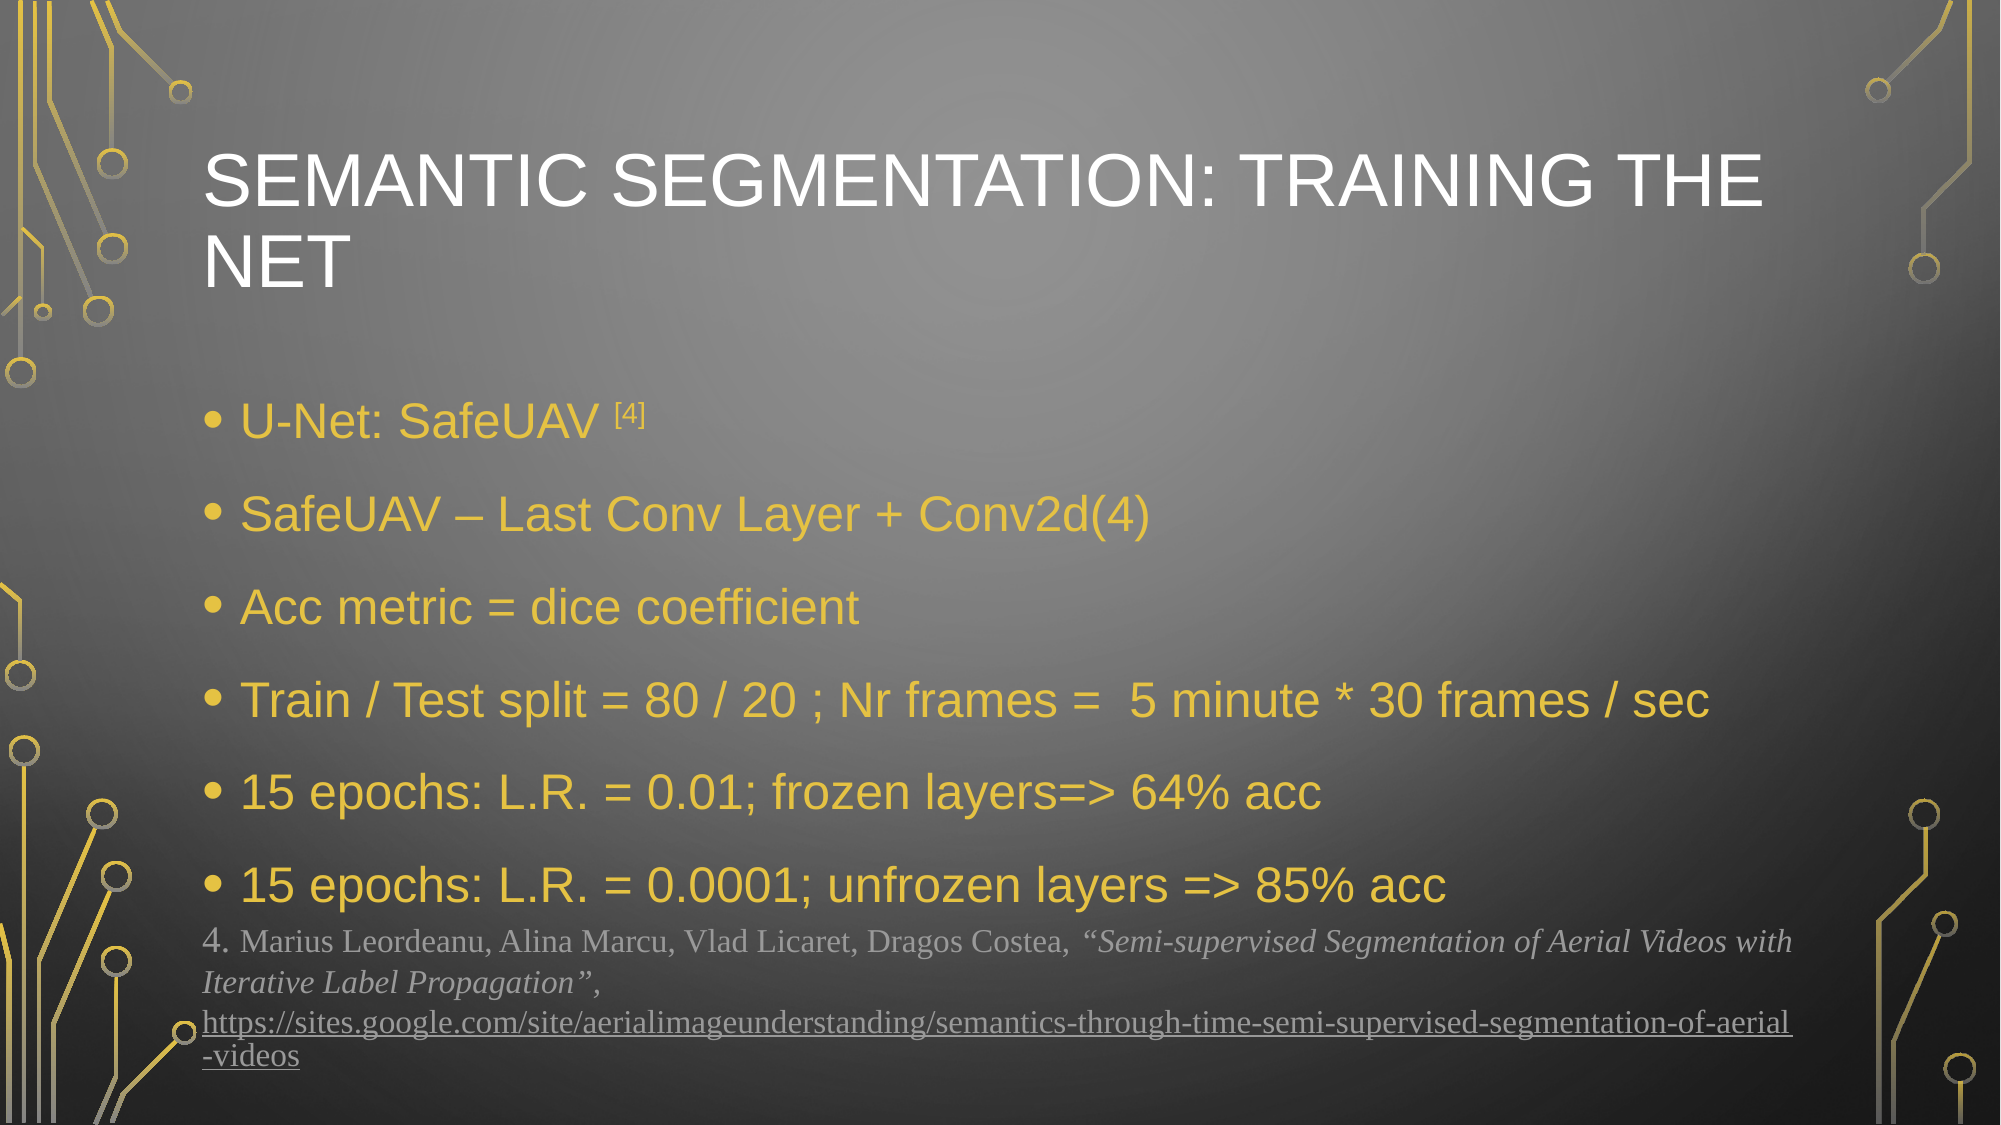

# Semantic segmentation: training the net
U-Net: SafeUAV [4]
SafeUAV – Last Conv Layer + Conv2d(4)
Acc metric = dice coefficient
Train / Test split = 80 / 20 ; Nr frames =  5 minute * 30 frames / sec
15 epochs: L.R. = 0.01; frozen layers=> 64% acc
15 epochs: L.R. = 0.0001; unfrozen layers => 85% acc

4. Marius Leordeanu, Alina Marcu, Vlad Licaret, Dragos Costea, “Semi-supervised Segmentation of Aerial Videos with Iterative Label Propagation”, https://sites.google.com/site/aerialimageunderstanding/semantics-through-time-semi-supervised-segmentation-of-aerial-videos